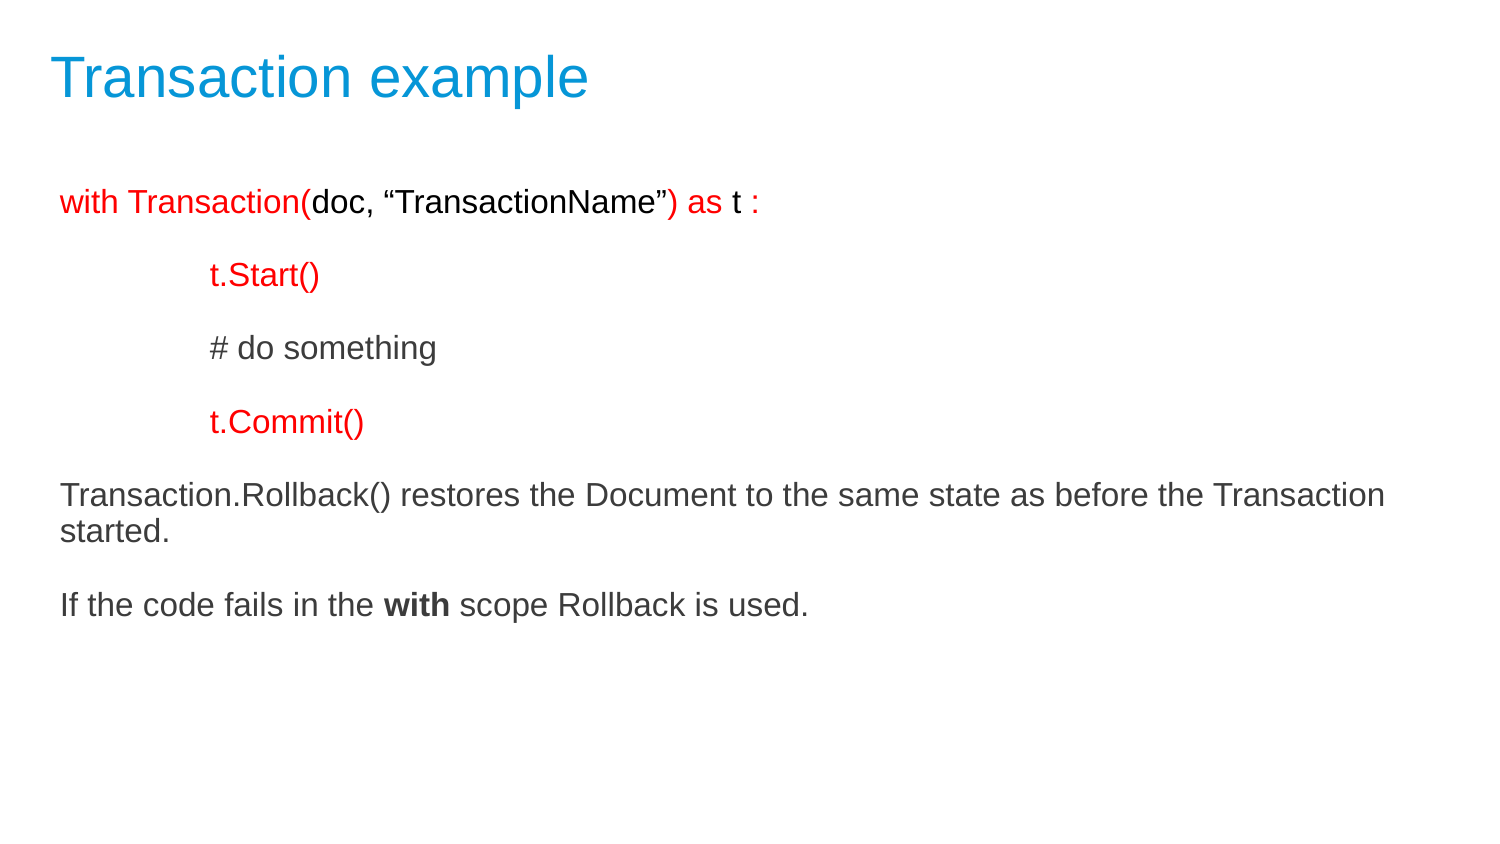

# Transaction example

with Transaction(doc, “TransactionName”) as t :
	t.Start()
	# do something
	t.Commit()
Transaction.Rollback() restores the Document to the same state as before the Transaction started.
If the code fails in the with scope Rollback is used.